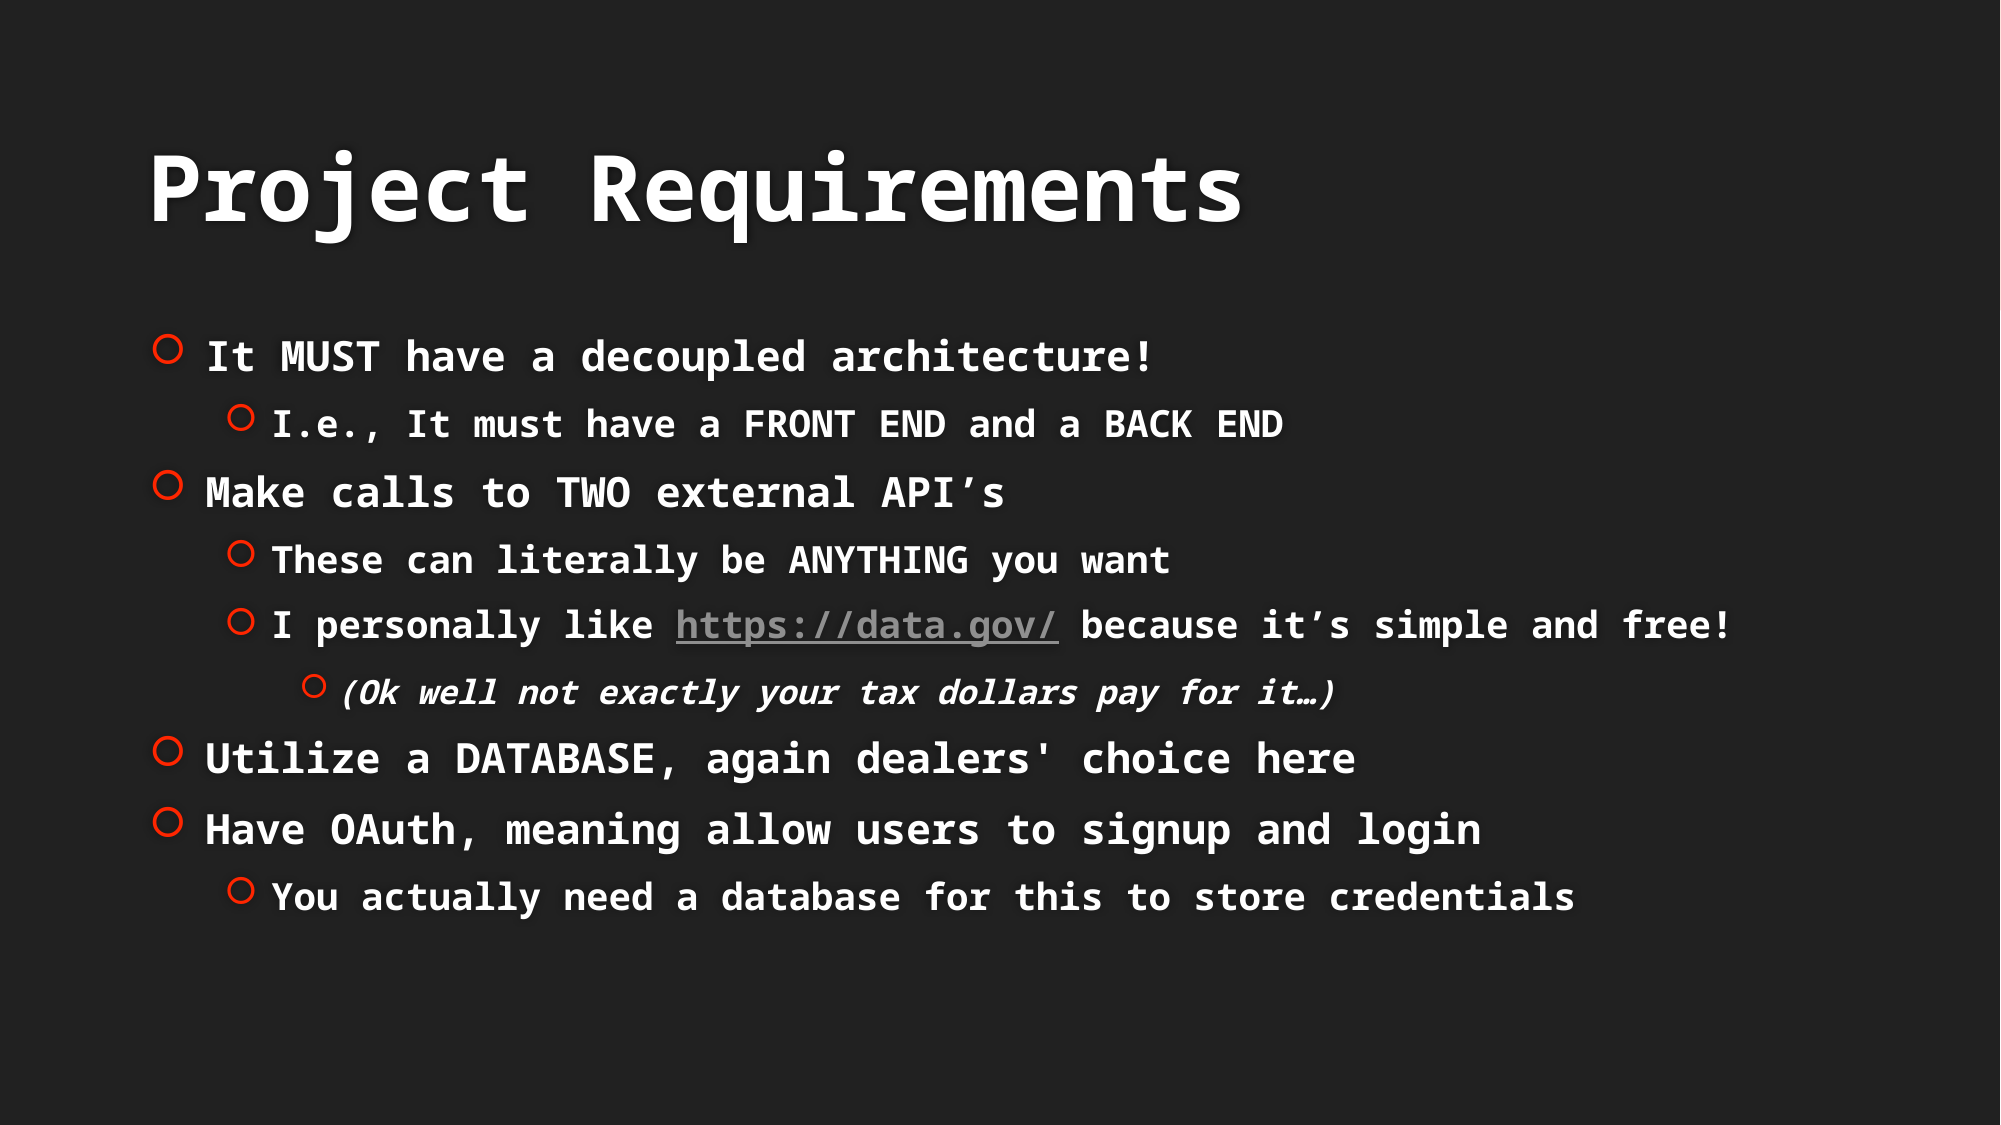

# Project Requirements
It MUST have a decoupled architecture!
I.e., It must have a FRONT END and a BACK END
Make calls to TWO external API’s
These can literally be ANYTHING you want
I personally like https://data.gov/ because it’s simple and free!
(Ok well not exactly your tax dollars pay for it…)
Utilize a DATABASE, again dealers' choice here
Have OAuth, meaning allow users to signup and login
You actually need a database for this to store credentials